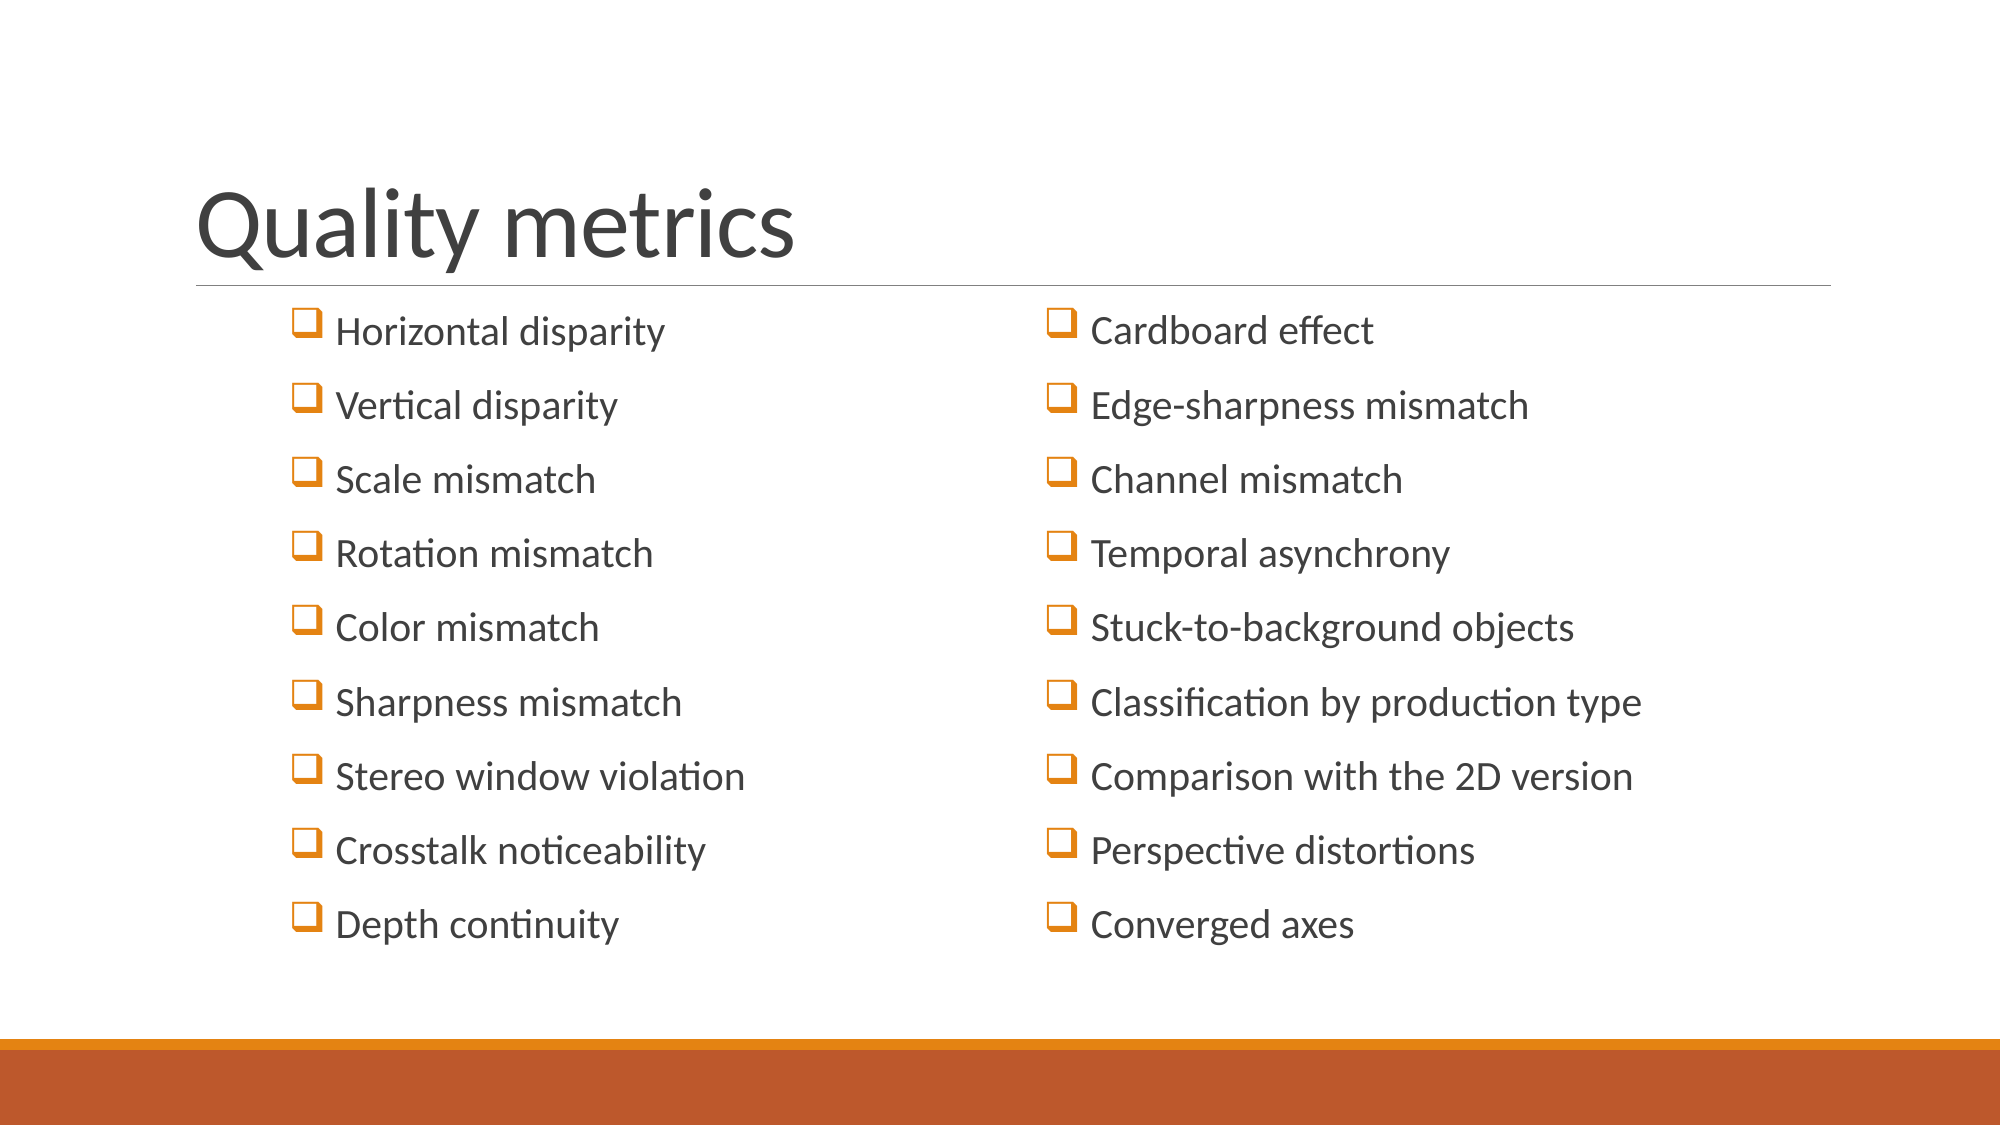

# Quality metrics
 Horizontal disparity
 Vertical disparity
 Scale mismatch
 Rotation mismatch
 Color mismatch
 Sharpness mismatch
 Stereo window violation
 Crosstalk noticeability
 Depth continuity
 Cardboard effect
 Edge-sharpness mismatch
 Channel mismatch
 Temporal asynchrony
 Stuck-to-background objects
 Classification by production type
 Comparison with the 2D version
 Perspective distortions
 Converged axes